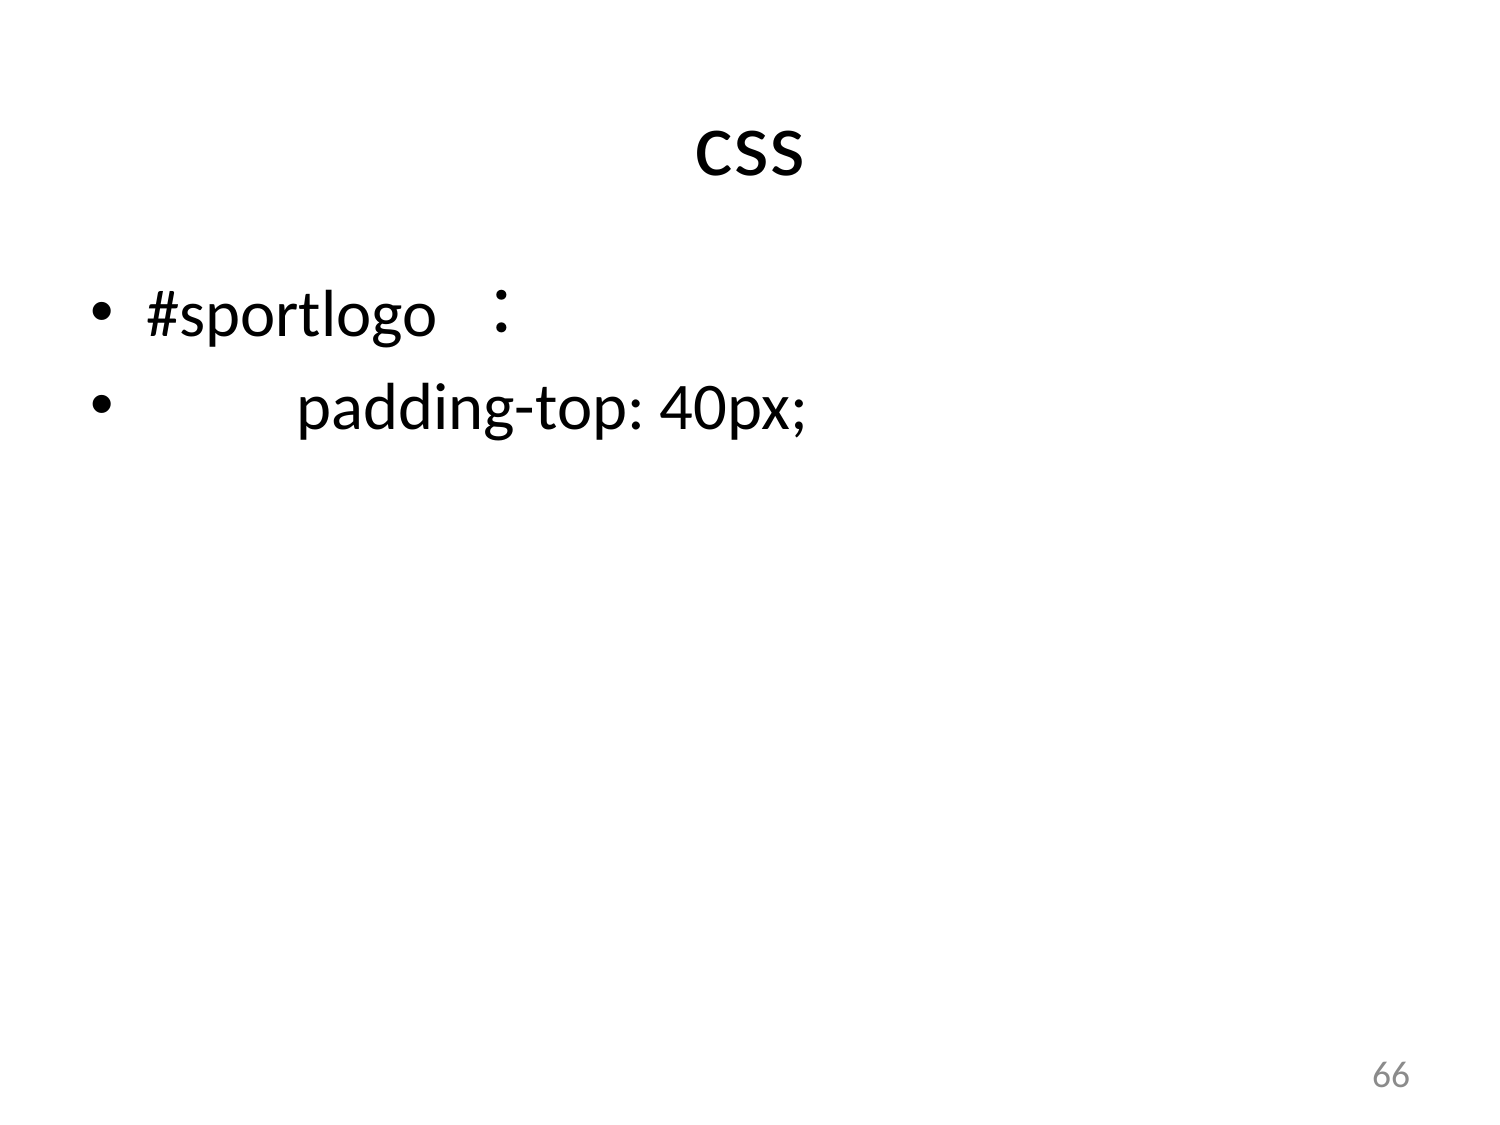

# css
#sportlogo ：
	padding-top: 40px;
66